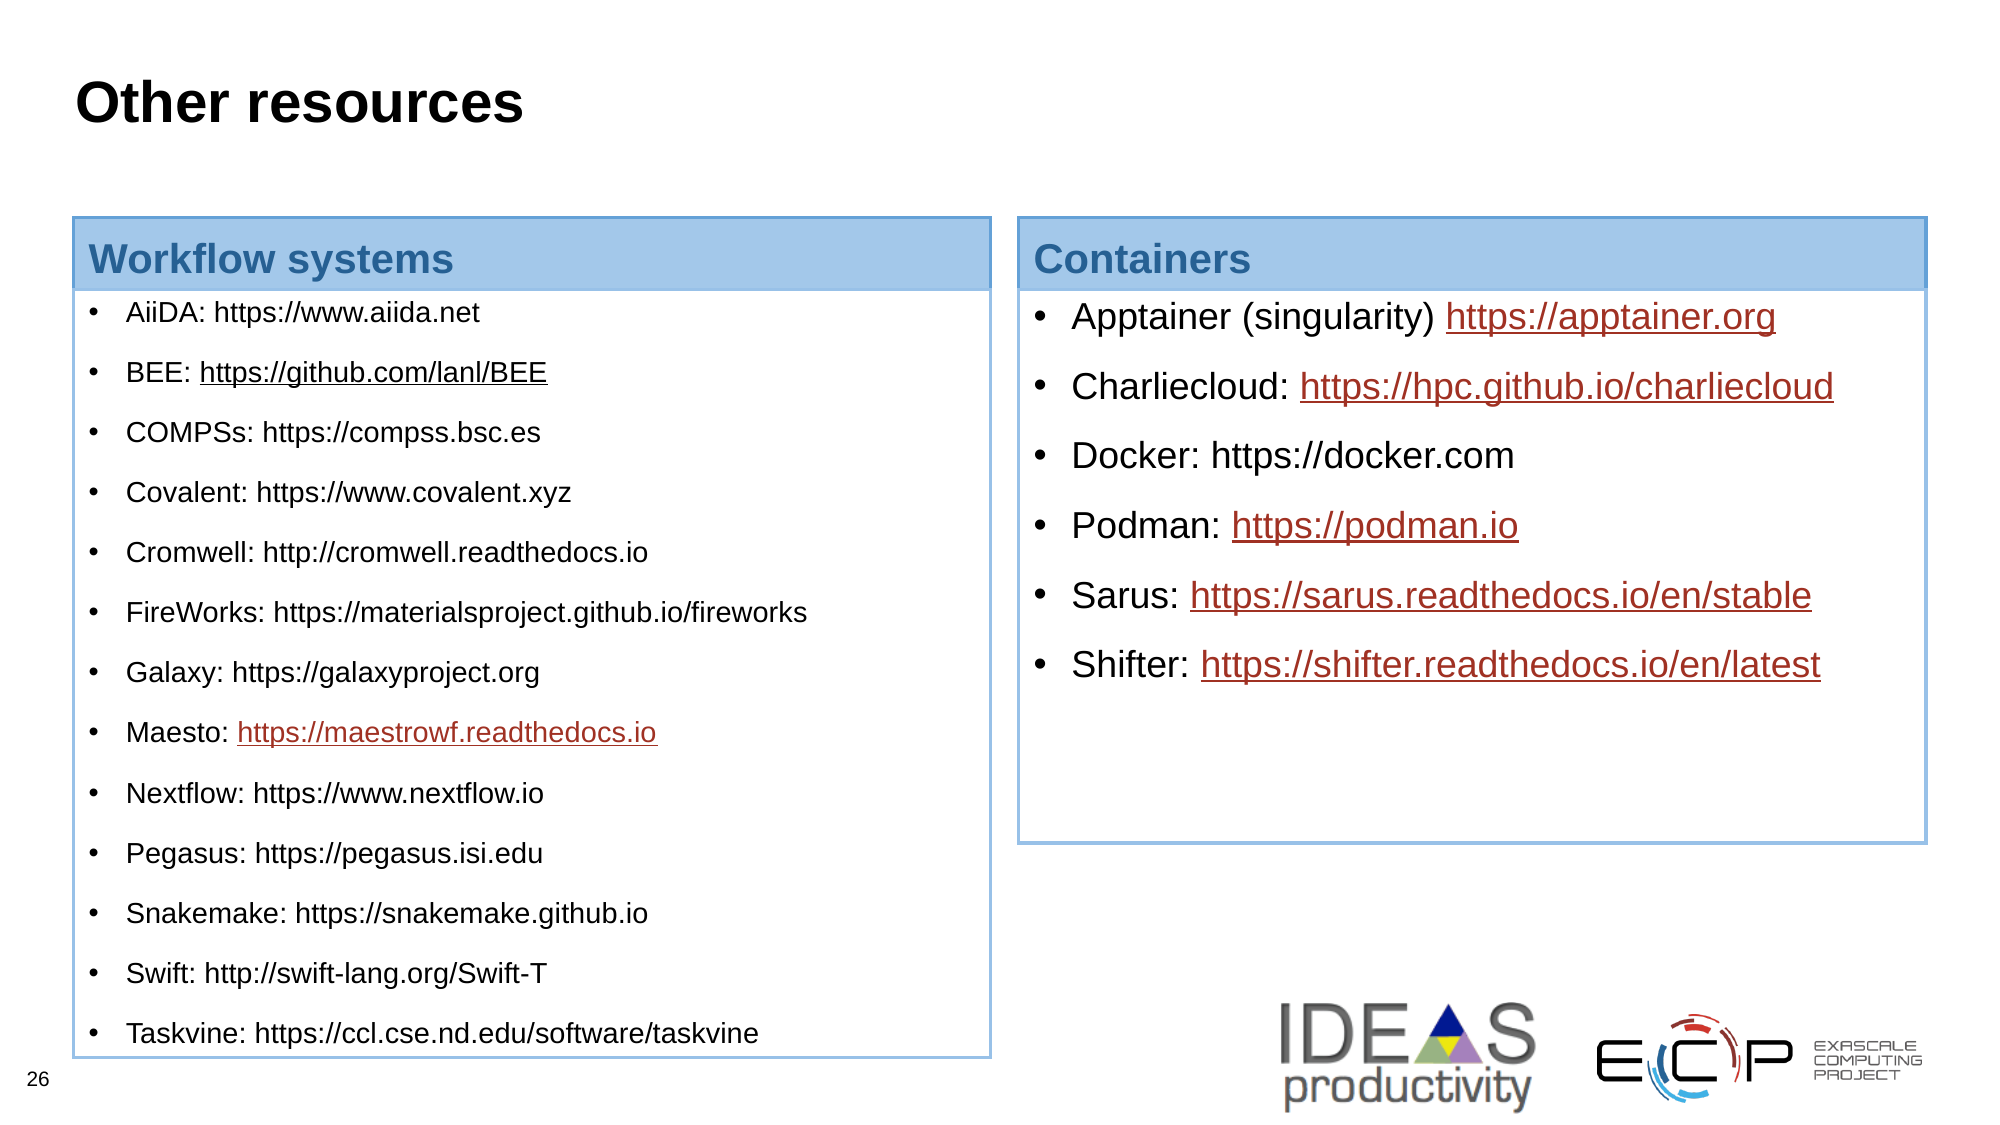

# Other resources
Containers
Workflow systems
AiiDA: https://www.aiida.net
BEE: https://github.com/lanl/BEE
COMPSs: https://compss.bsc.es
Covalent: https://www.covalent.xyz
Cromwell: http://cromwell.readthedocs.io
FireWorks: https://materialsproject.github.io/fireworks
Galaxy: https://galaxyproject.org
Maesto: https://maestrowf.readthedocs.io
Nextflow: https://www.nextflow.io
Pegasus: https://pegasus.isi.edu
Snakemake: https://snakemake.github.io
Swift: http://swift-lang.org/Swift-T
Taskvine: https://ccl.cse.nd.edu/software/taskvine
Apptainer (singularity) https://apptainer.org
Charliecloud: https://hpc.github.io/charliecloud
Docker: https://docker.com
Podman: https://podman.io
Sarus: https://sarus.readthedocs.io/en/stable
Shifter: https://shifter.readthedocs.io/en/latest